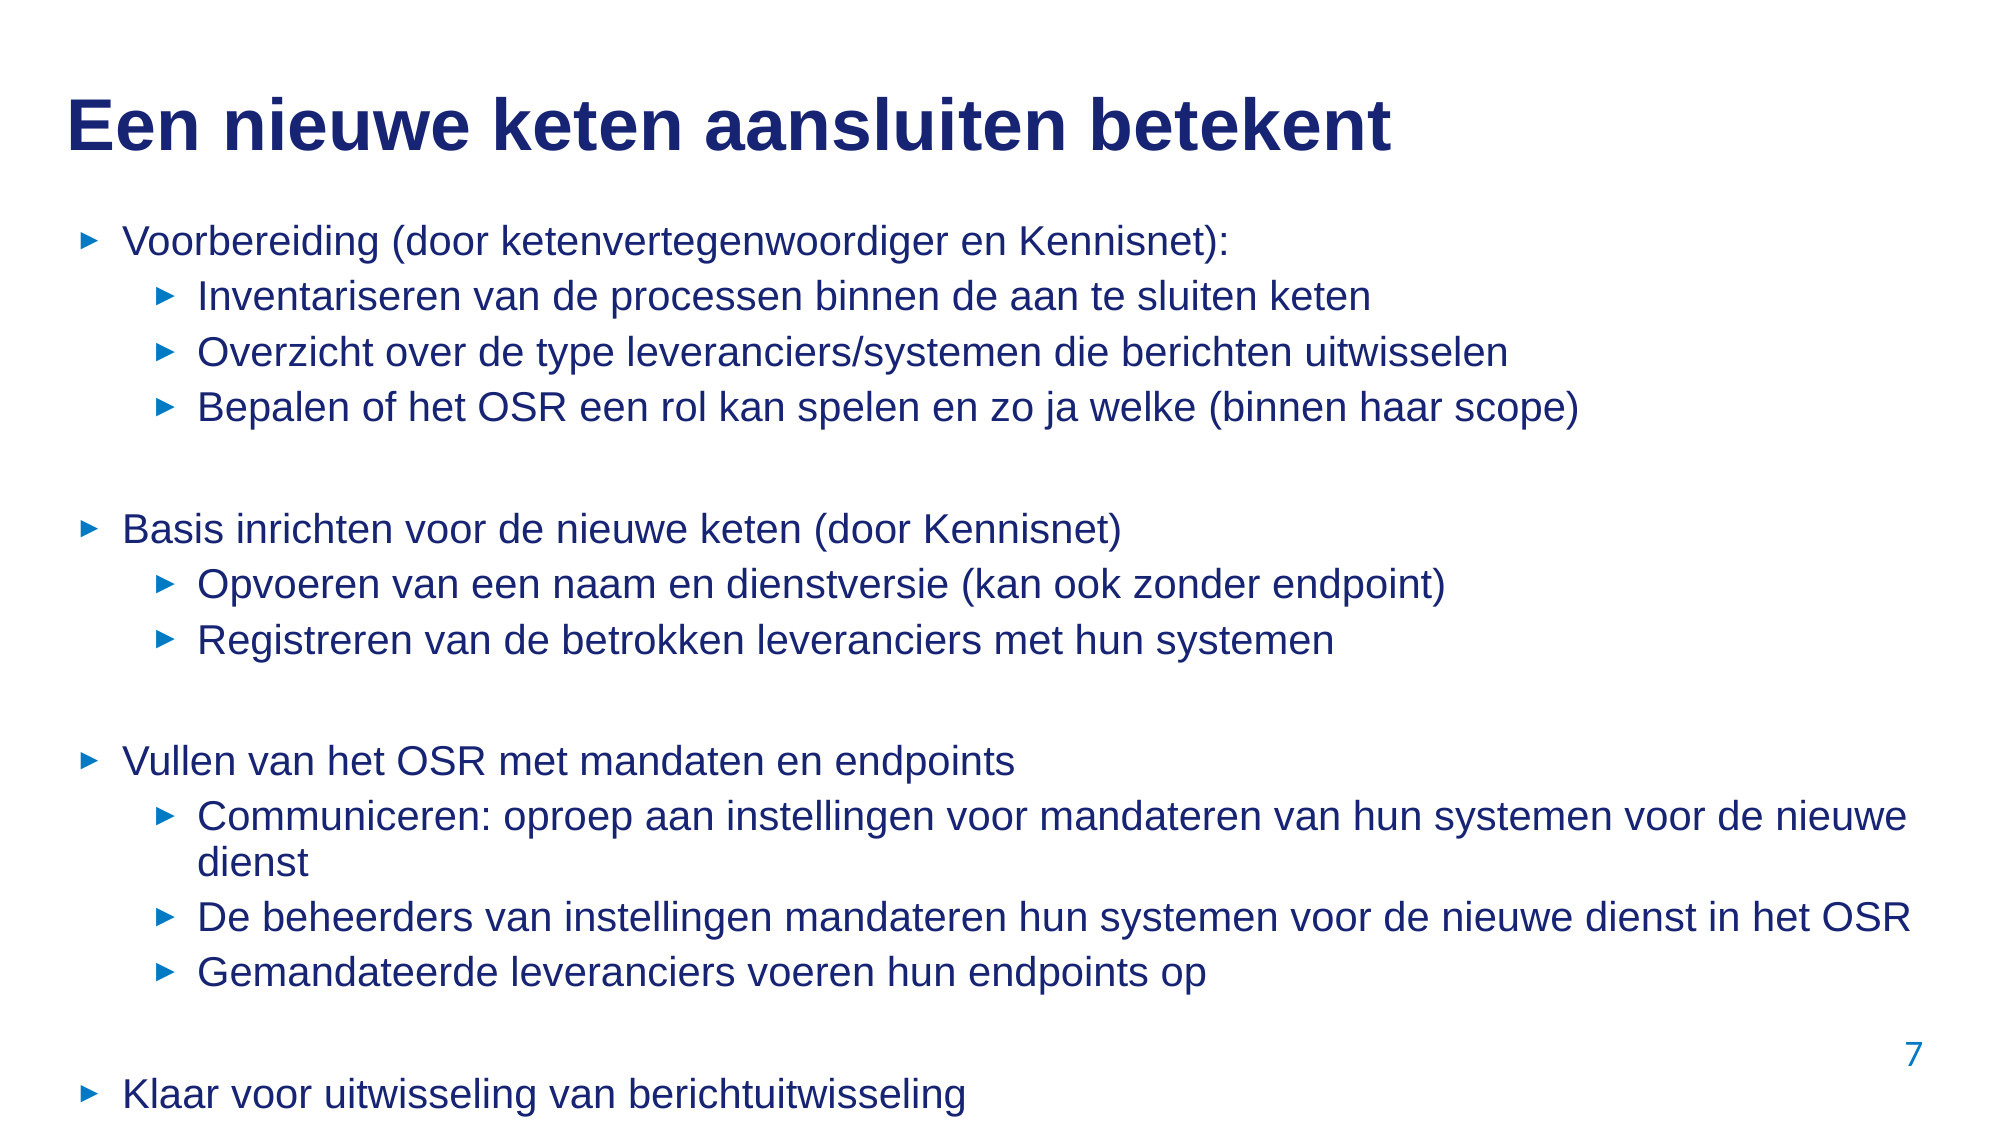

# Een nieuwe keten aansluiten betekent
Voorbereiding (door ketenvertegenwoordiger en Kennisnet):
Inventariseren van de processen binnen de aan te sluiten keten
Overzicht over de type leveranciers/systemen die berichten uitwisselen
Bepalen of het OSR een rol kan spelen en zo ja welke (binnen haar scope)

Basis inrichten voor de nieuwe keten (door Kennisnet)
Opvoeren van een naam en dienstversie (kan ook zonder endpoint)
Registreren van de betrokken leveranciers met hun systemen

Vullen van het OSR met mandaten en endpoints
Communiceren: oproep aan instellingen voor mandateren van hun systemen voor de nieuwe dienst
De beheerders van instellingen mandateren hun systemen voor de nieuwe dienst in het OSR
Gemandateerde leveranciers voeren hun endpoints op

Klaar voor uitwisseling van berichtuitwisseling